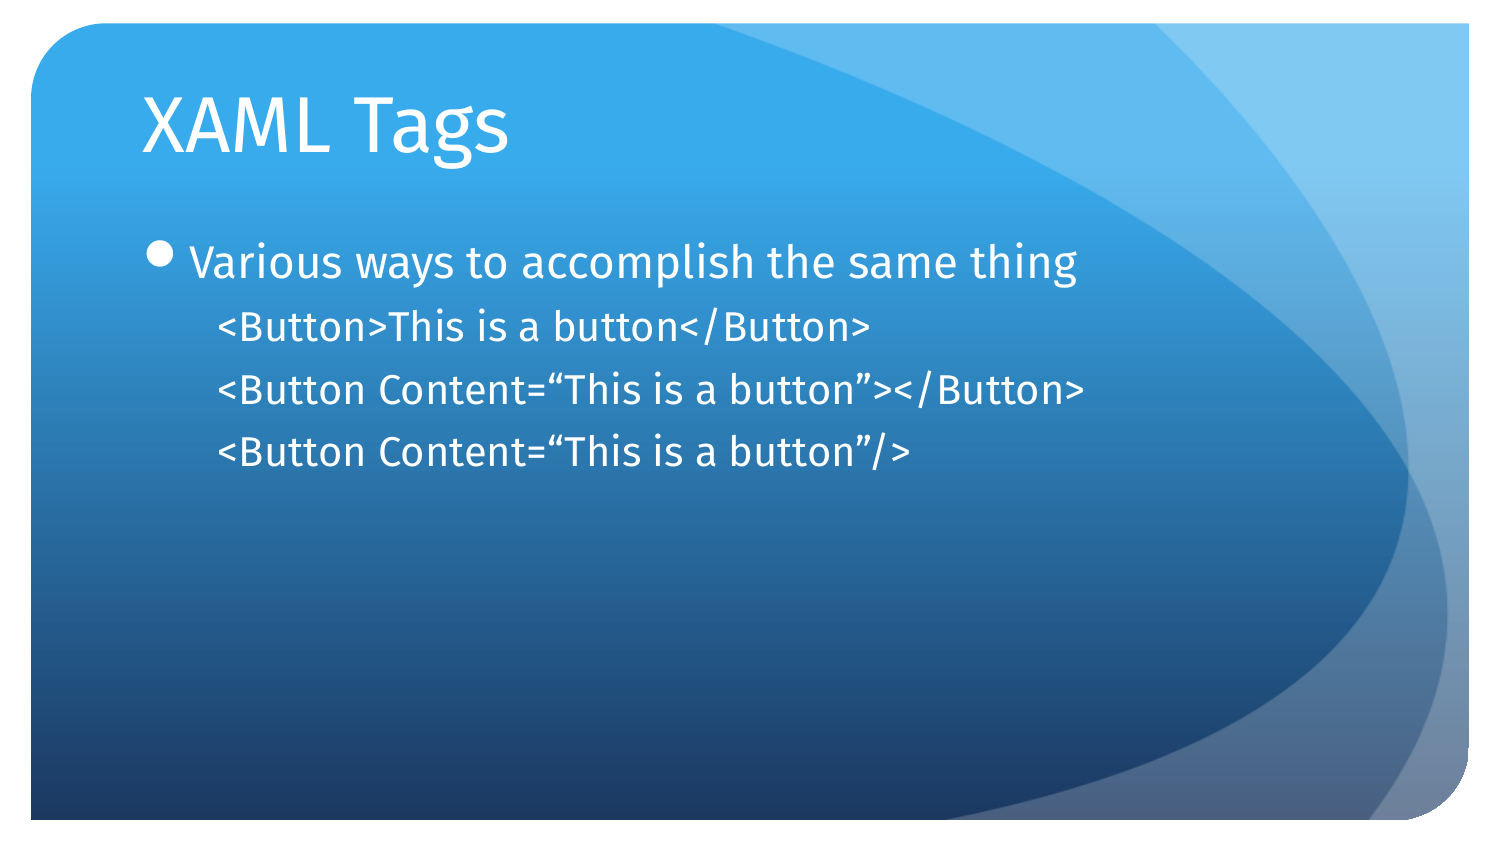

# XAML Tags
Various ways to accomplish the same thing
<Button>This is a button</Button>
<Button Content=“This is a button”></Button>
<Button Content=“This is a button”/>